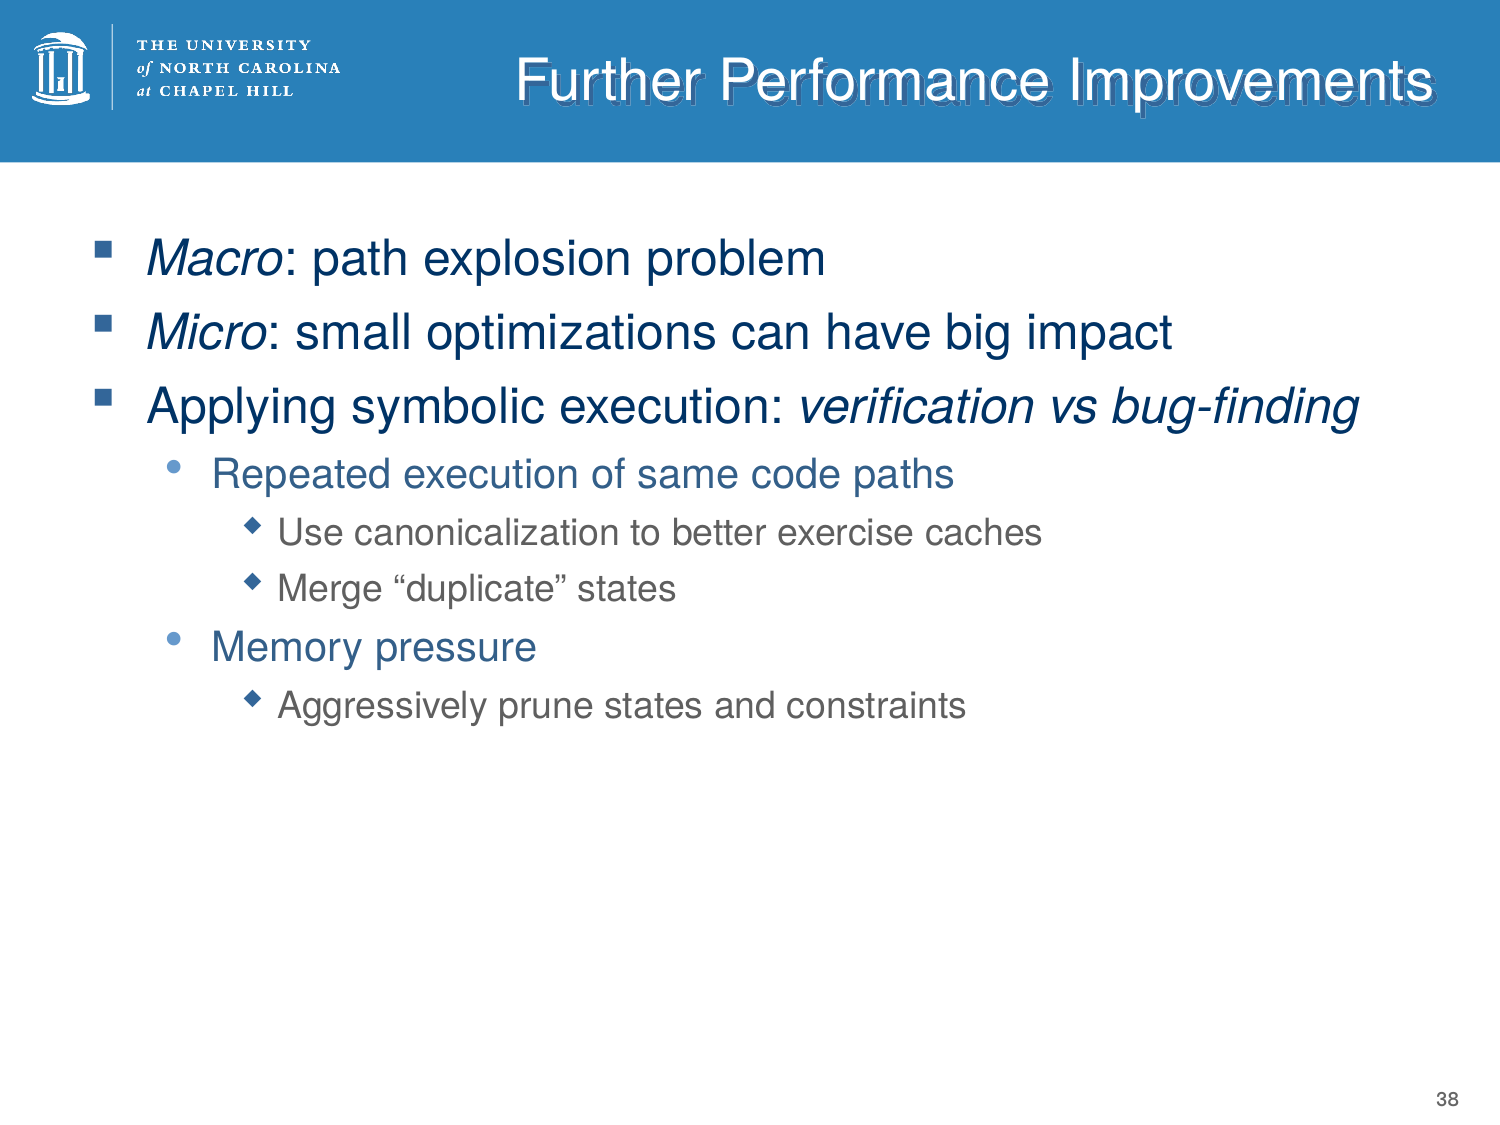

# Further Performance Improvements
Macro: path explosion problem
Micro: small optimizations can have big impact
Applying symbolic execution: verification vs bug-finding
Repeated execution of same code paths
Use canonicalization to better exercise caches
Merge “duplicate” states
Memory pressure
Aggressively prune states and constraints